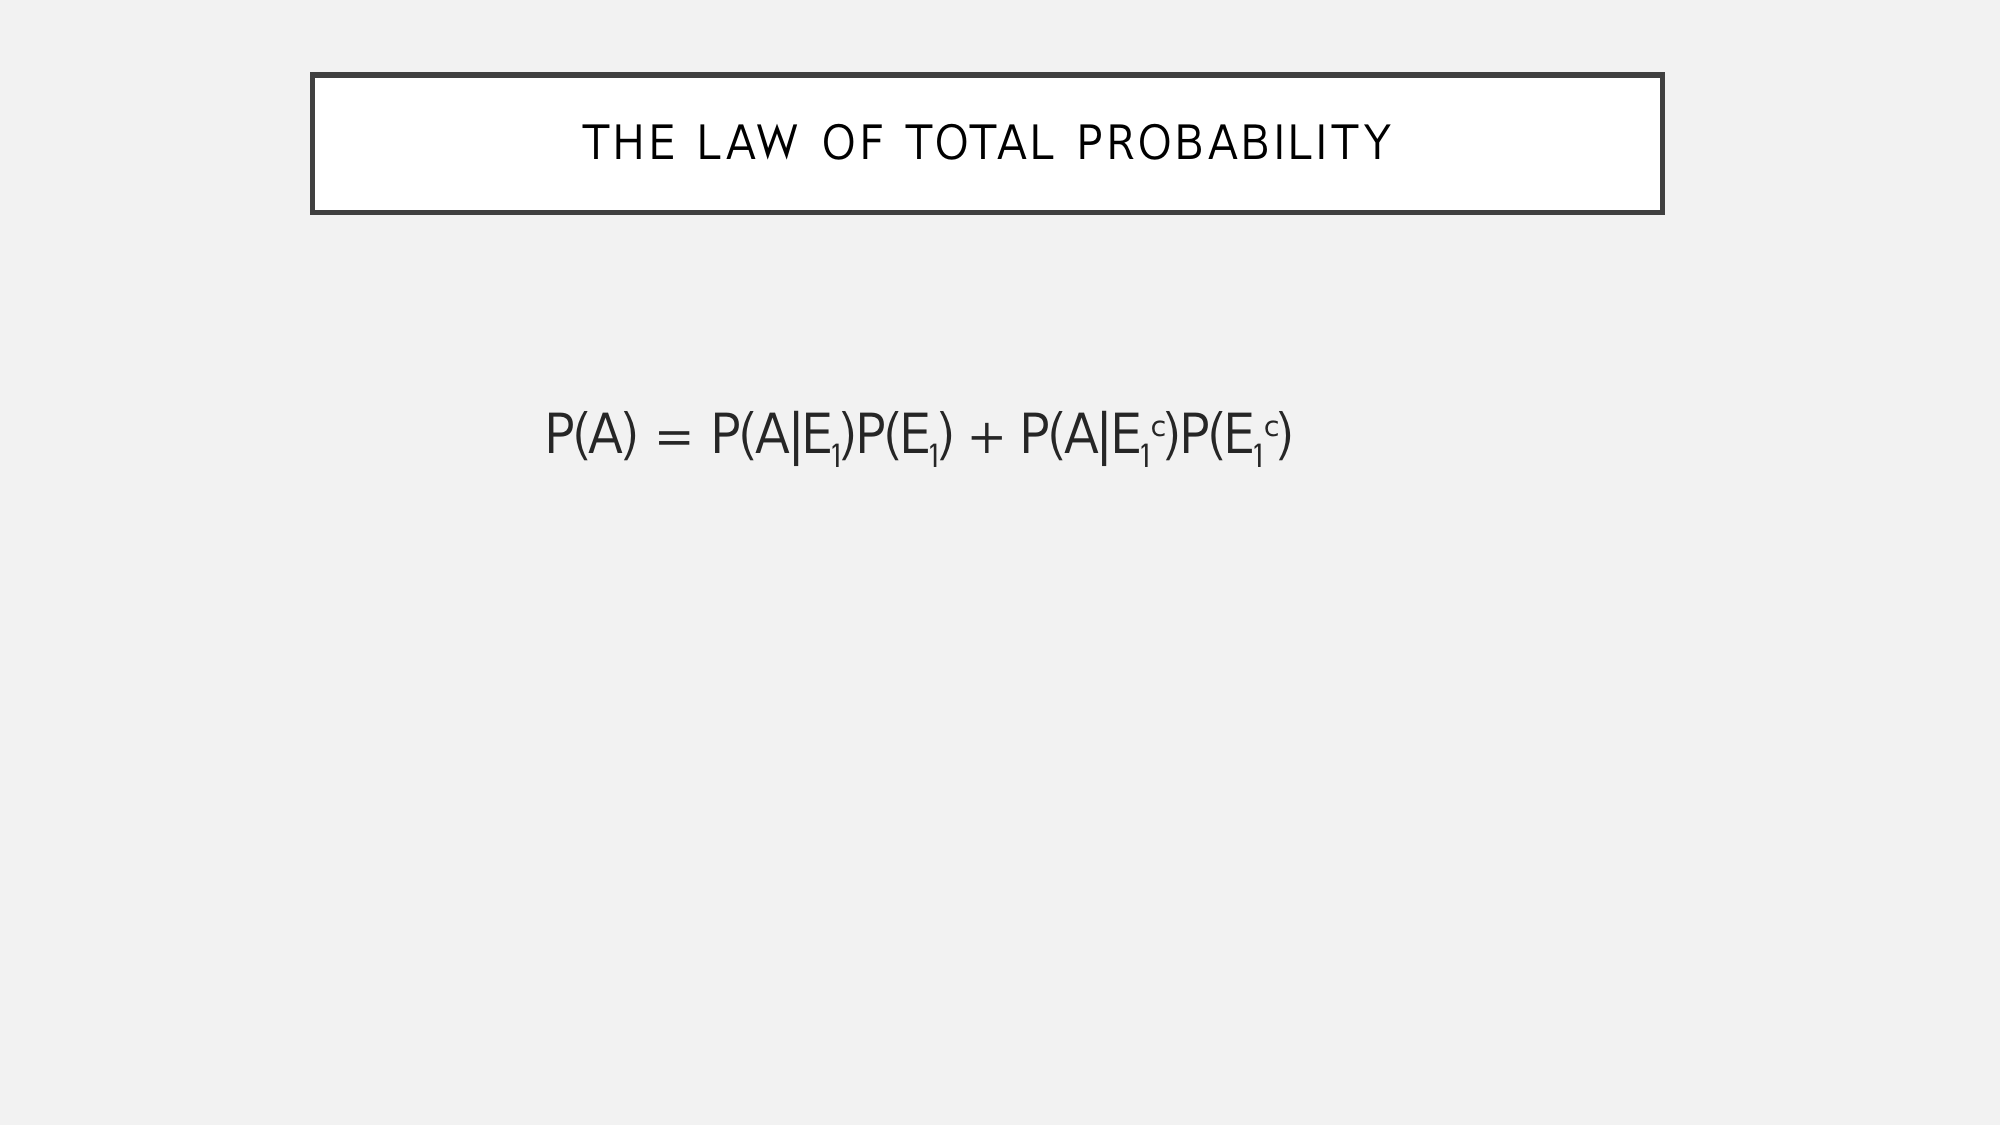

The Law of Total Probability
                P(A) = P(A|E1)P(E1) + P(A|E1c)P(E1c)